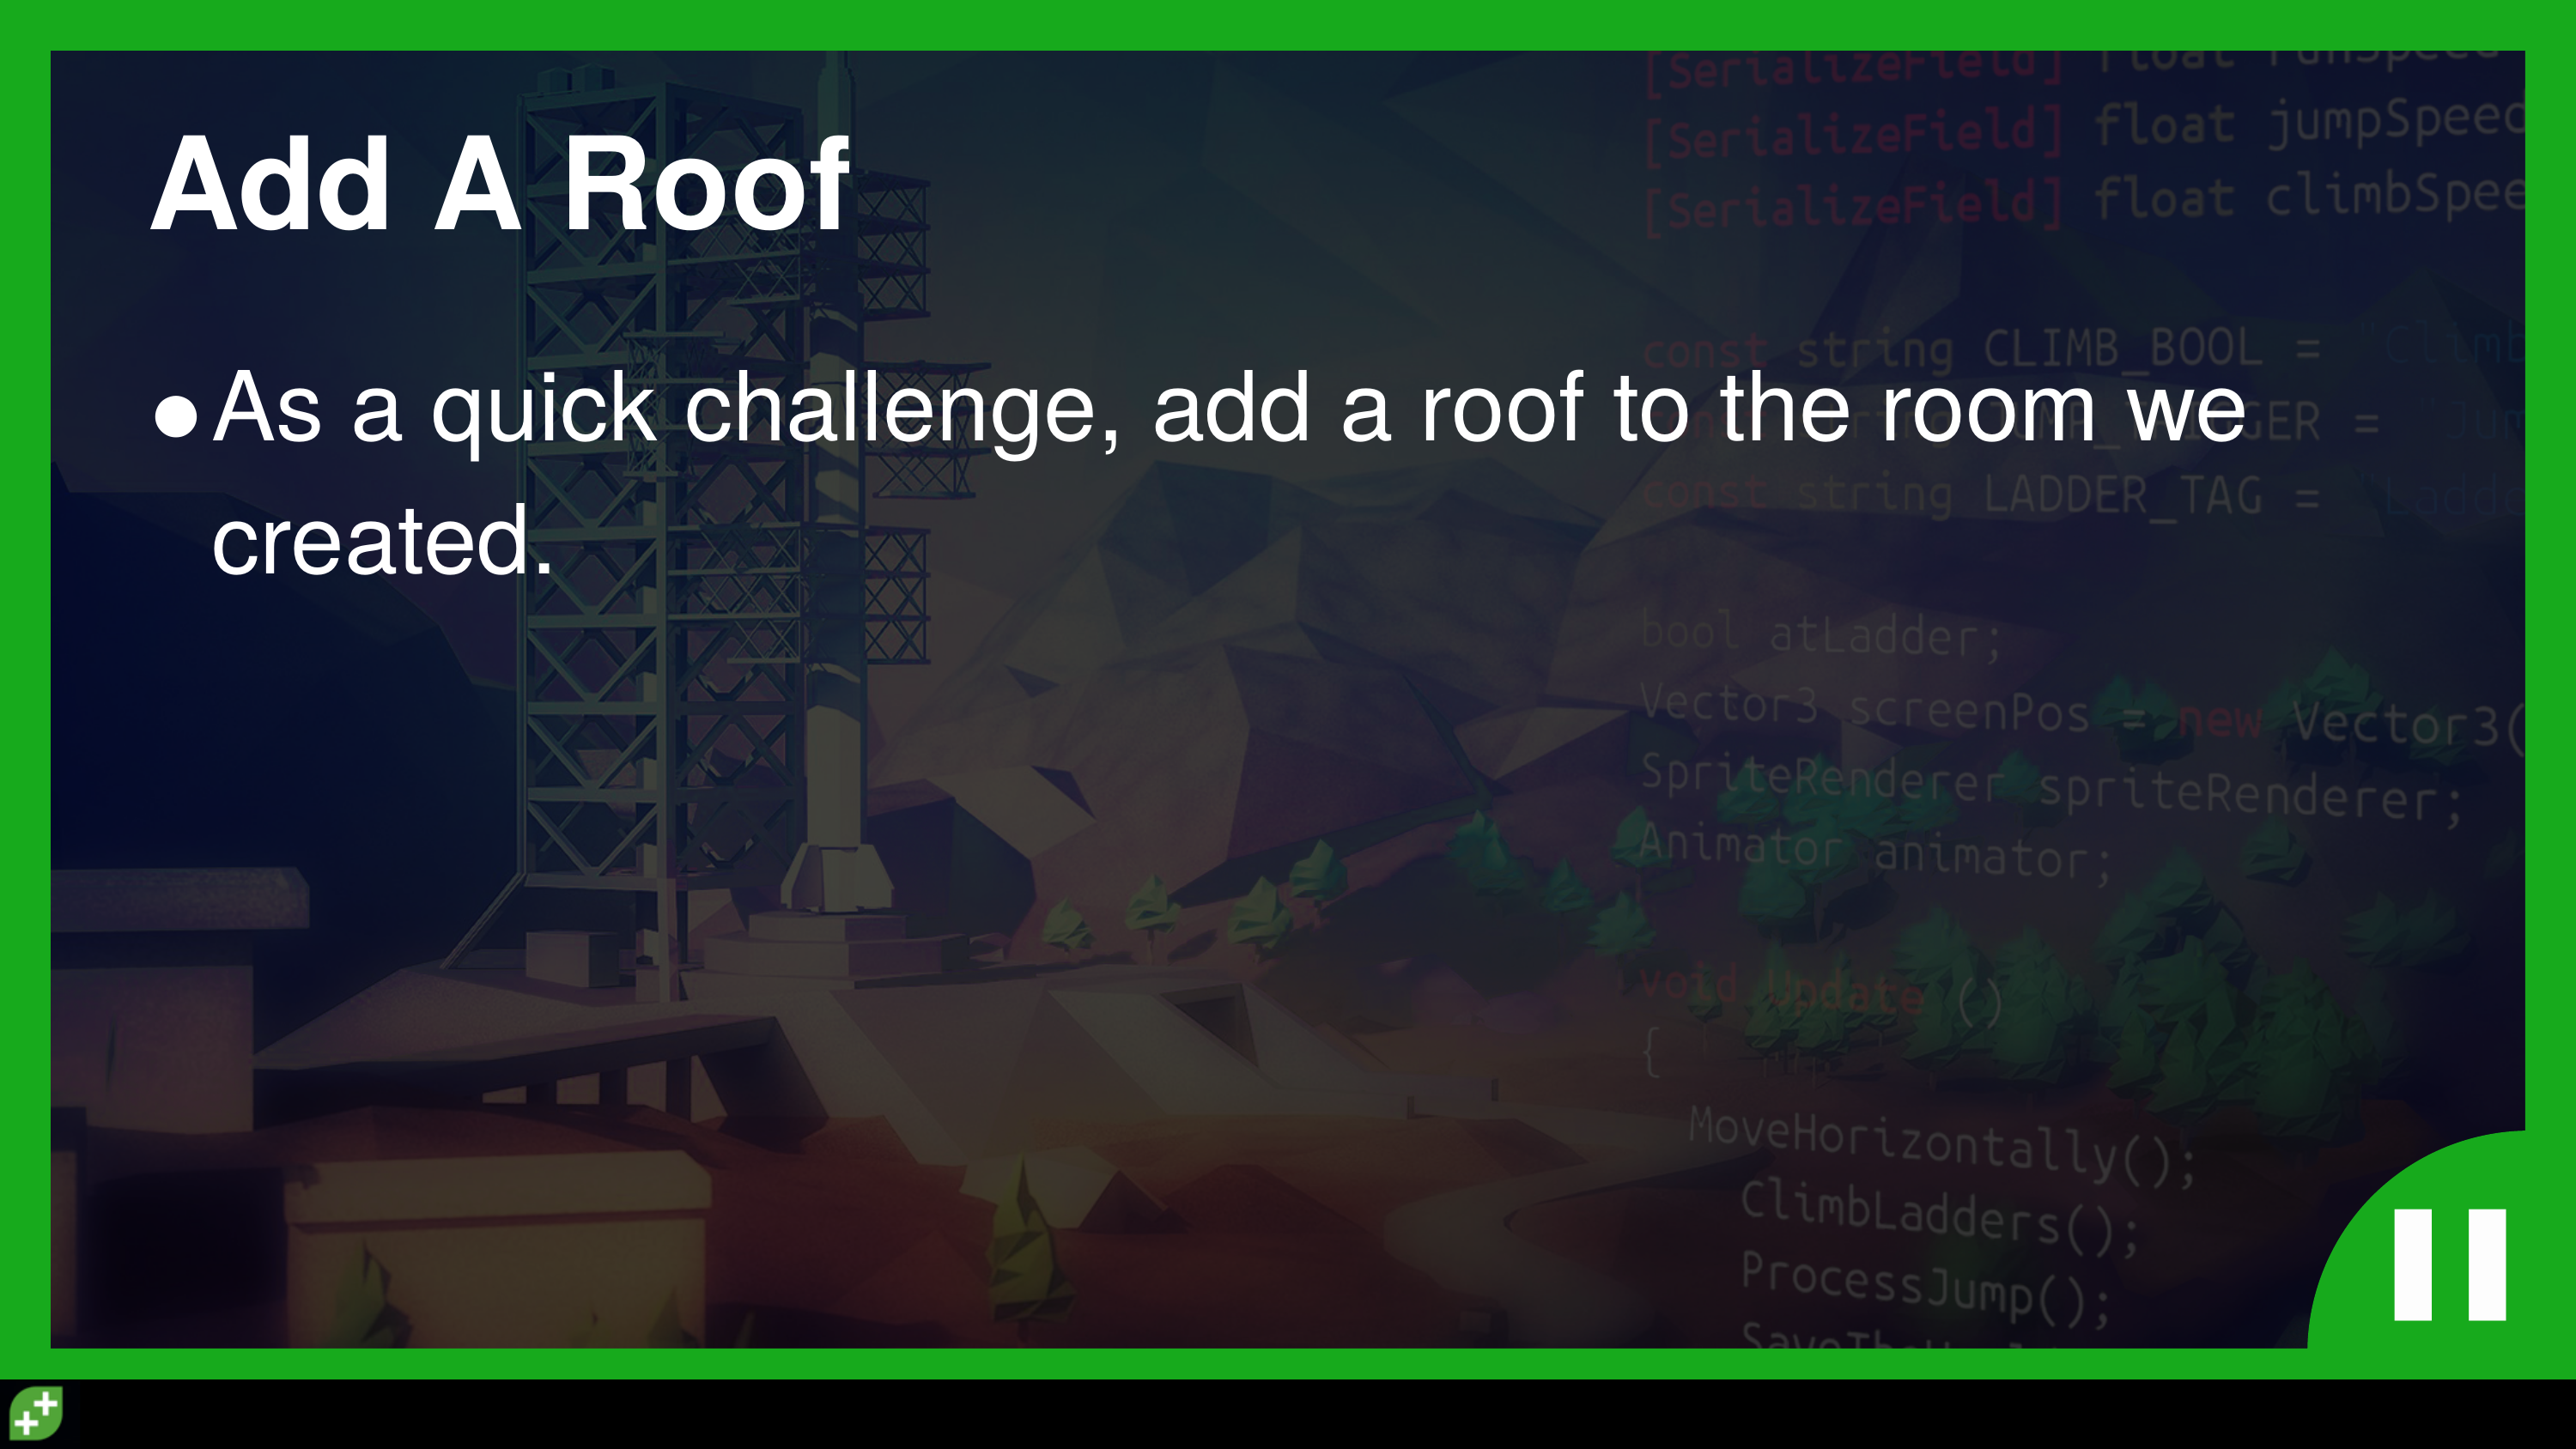

# Add A Roof
As a quick challenge, add a roof to the room we created.